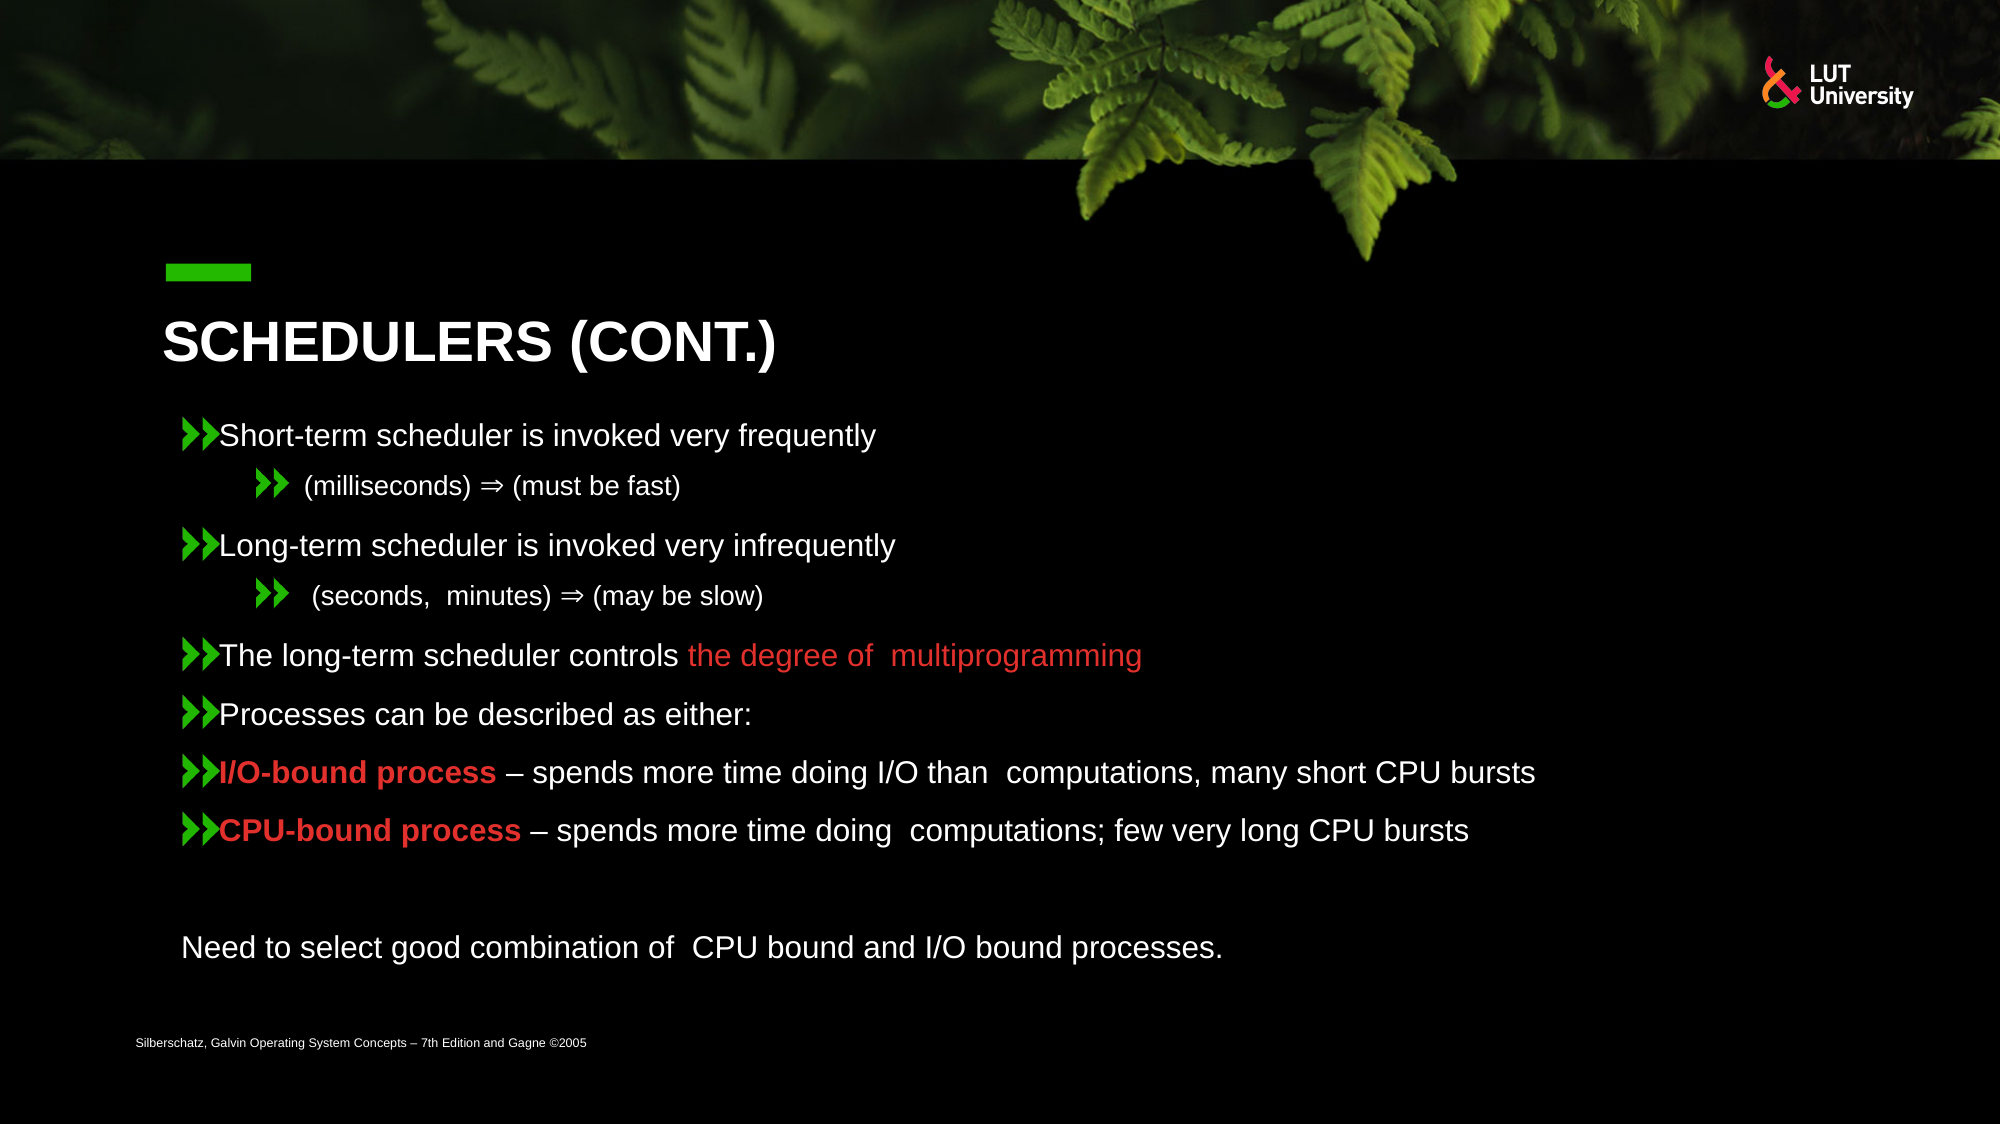

# Schedulers (Cont.)
Short-term scheduler is invoked very frequently
(milliseconds) ⇒ (must be fast)
Long-term scheduler is invoked very infrequently
 (seconds,  minutes) ⇒ (may be slow)
The long-term scheduler controls the degree of  multiprogramming
Processes can be described as either:
I/O-bound process – spends more time doing I/O than  computations, many short CPU bursts
CPU-bound process – spends more time doing  computations; few very long CPU bursts

Need to select good combination of  CPU bound and I/O bound processes.
Silberschatz, Galvin Operating System Concepts – 7th Edition and Gagne ©2005